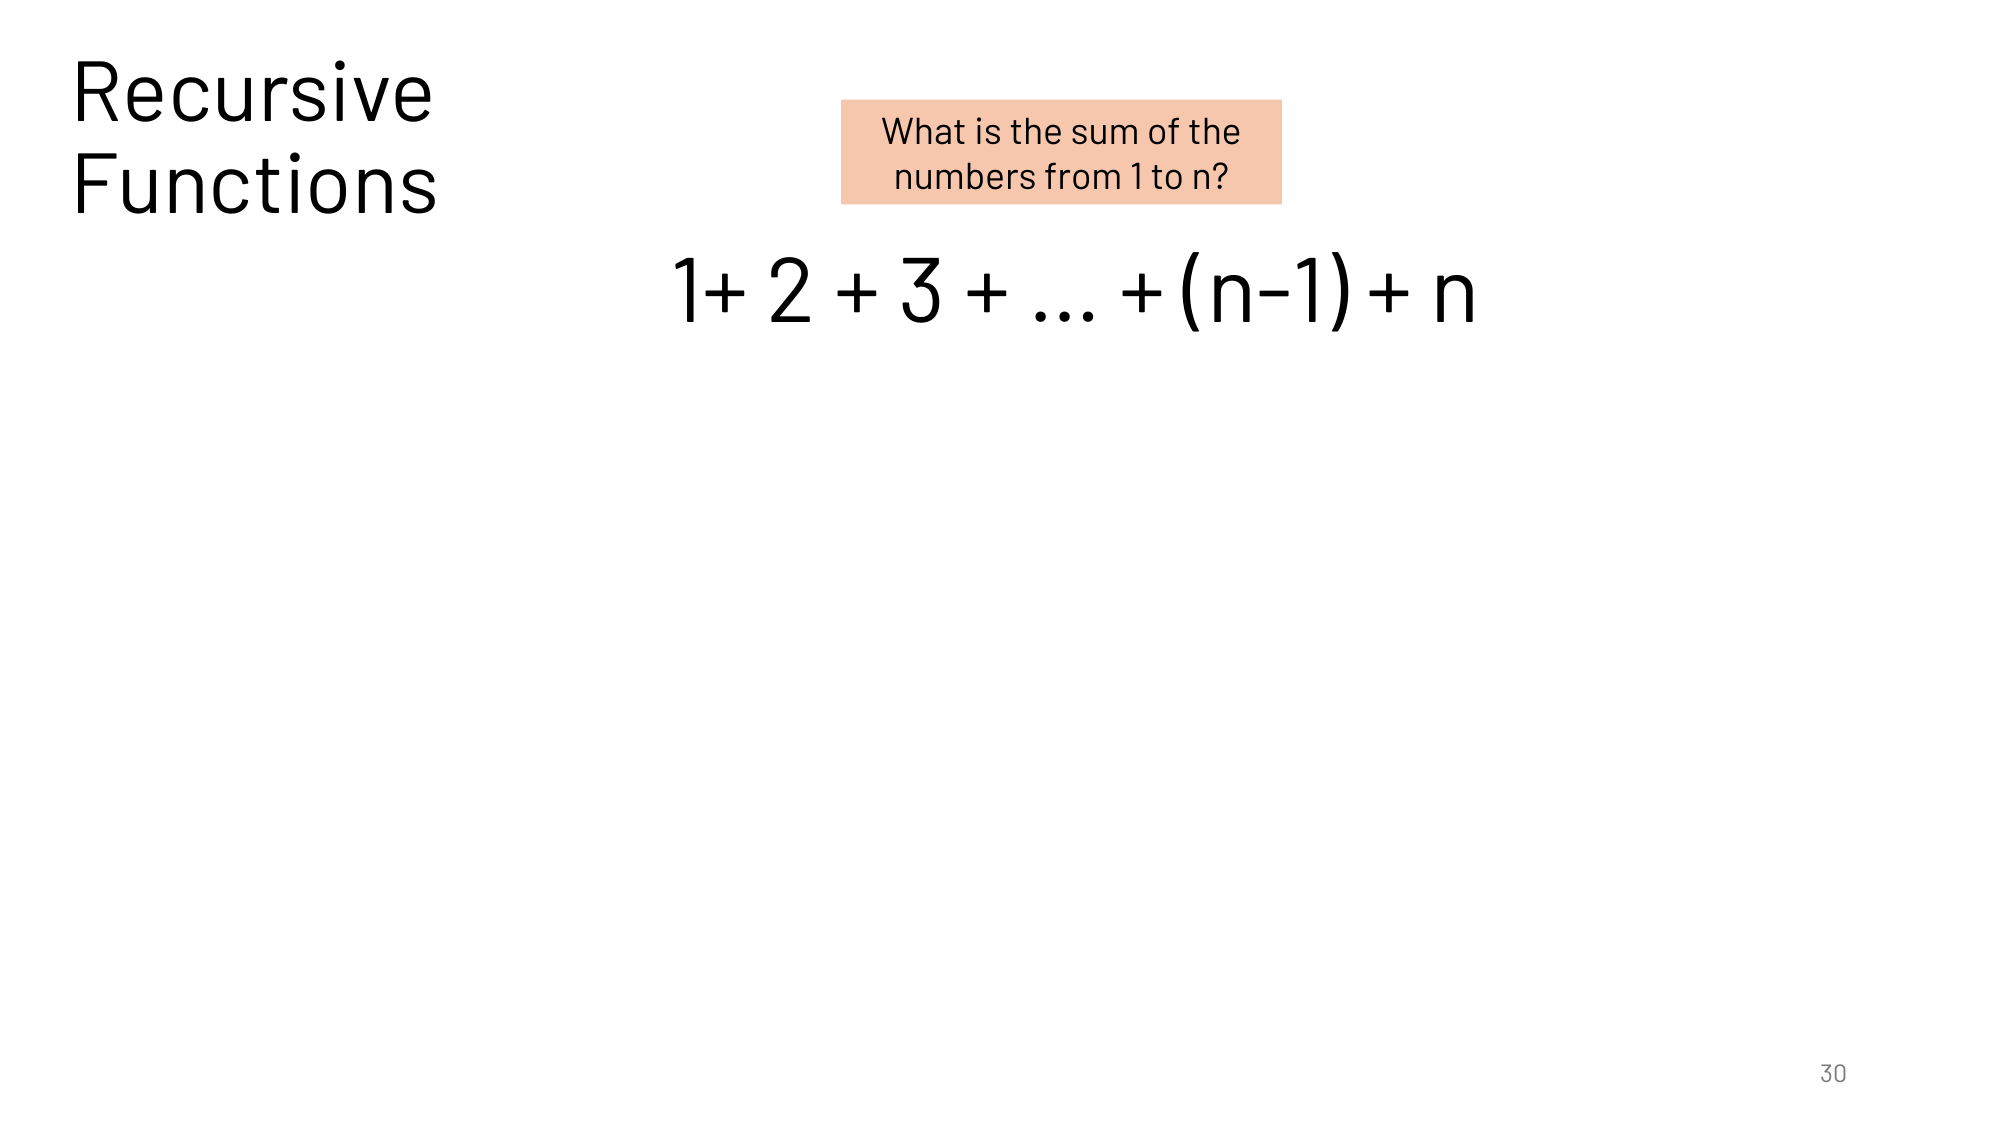

# Recursive Functions
What is the sum of the numbers from 1 to n?
1+ 2 + 3 + … + (n-1) + n
30